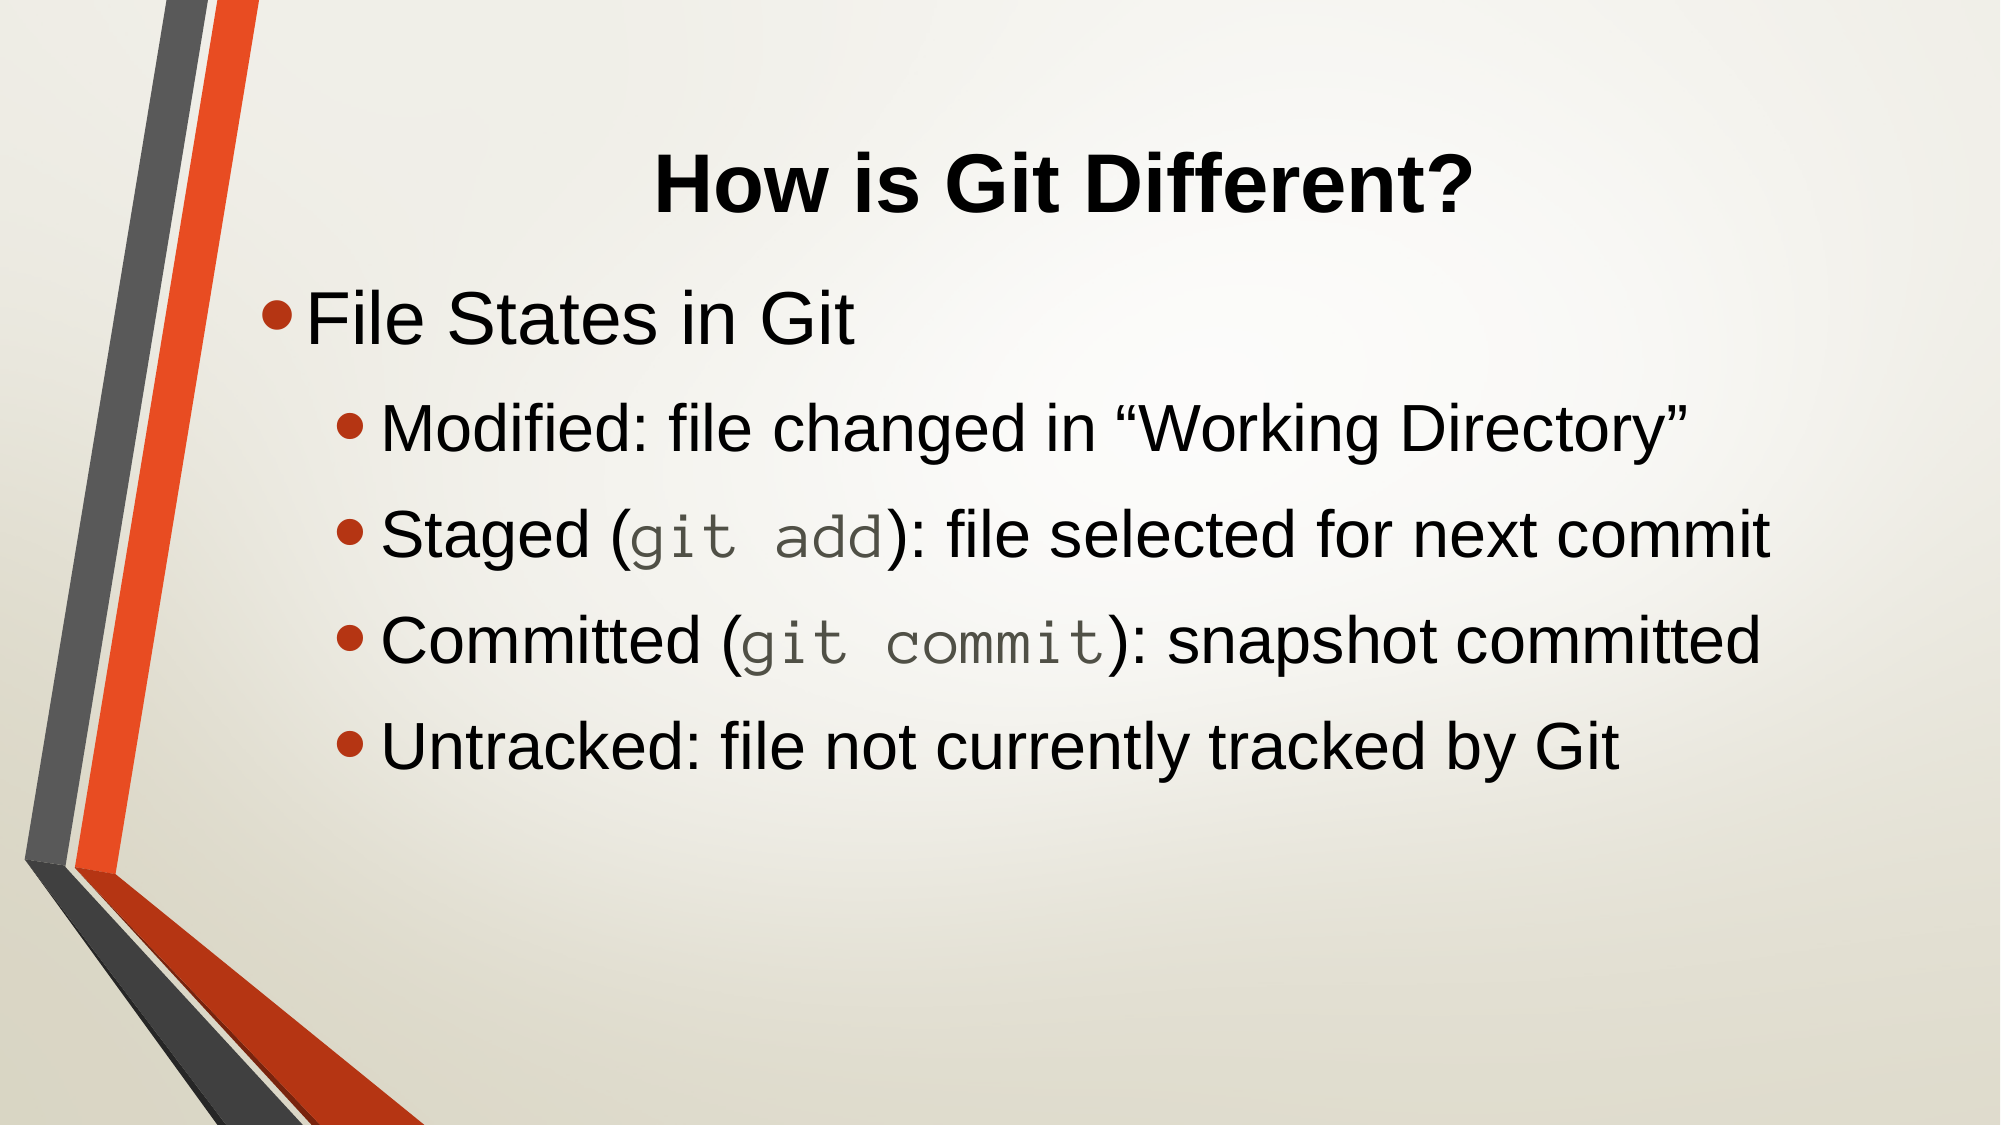

# How is Git Different?
File States in Git
Modified: file changed in “Working Directory”
Staged (git add): file selected for next commit
Committed (git commit): snapshot committed
Untracked: file not currently tracked by Git